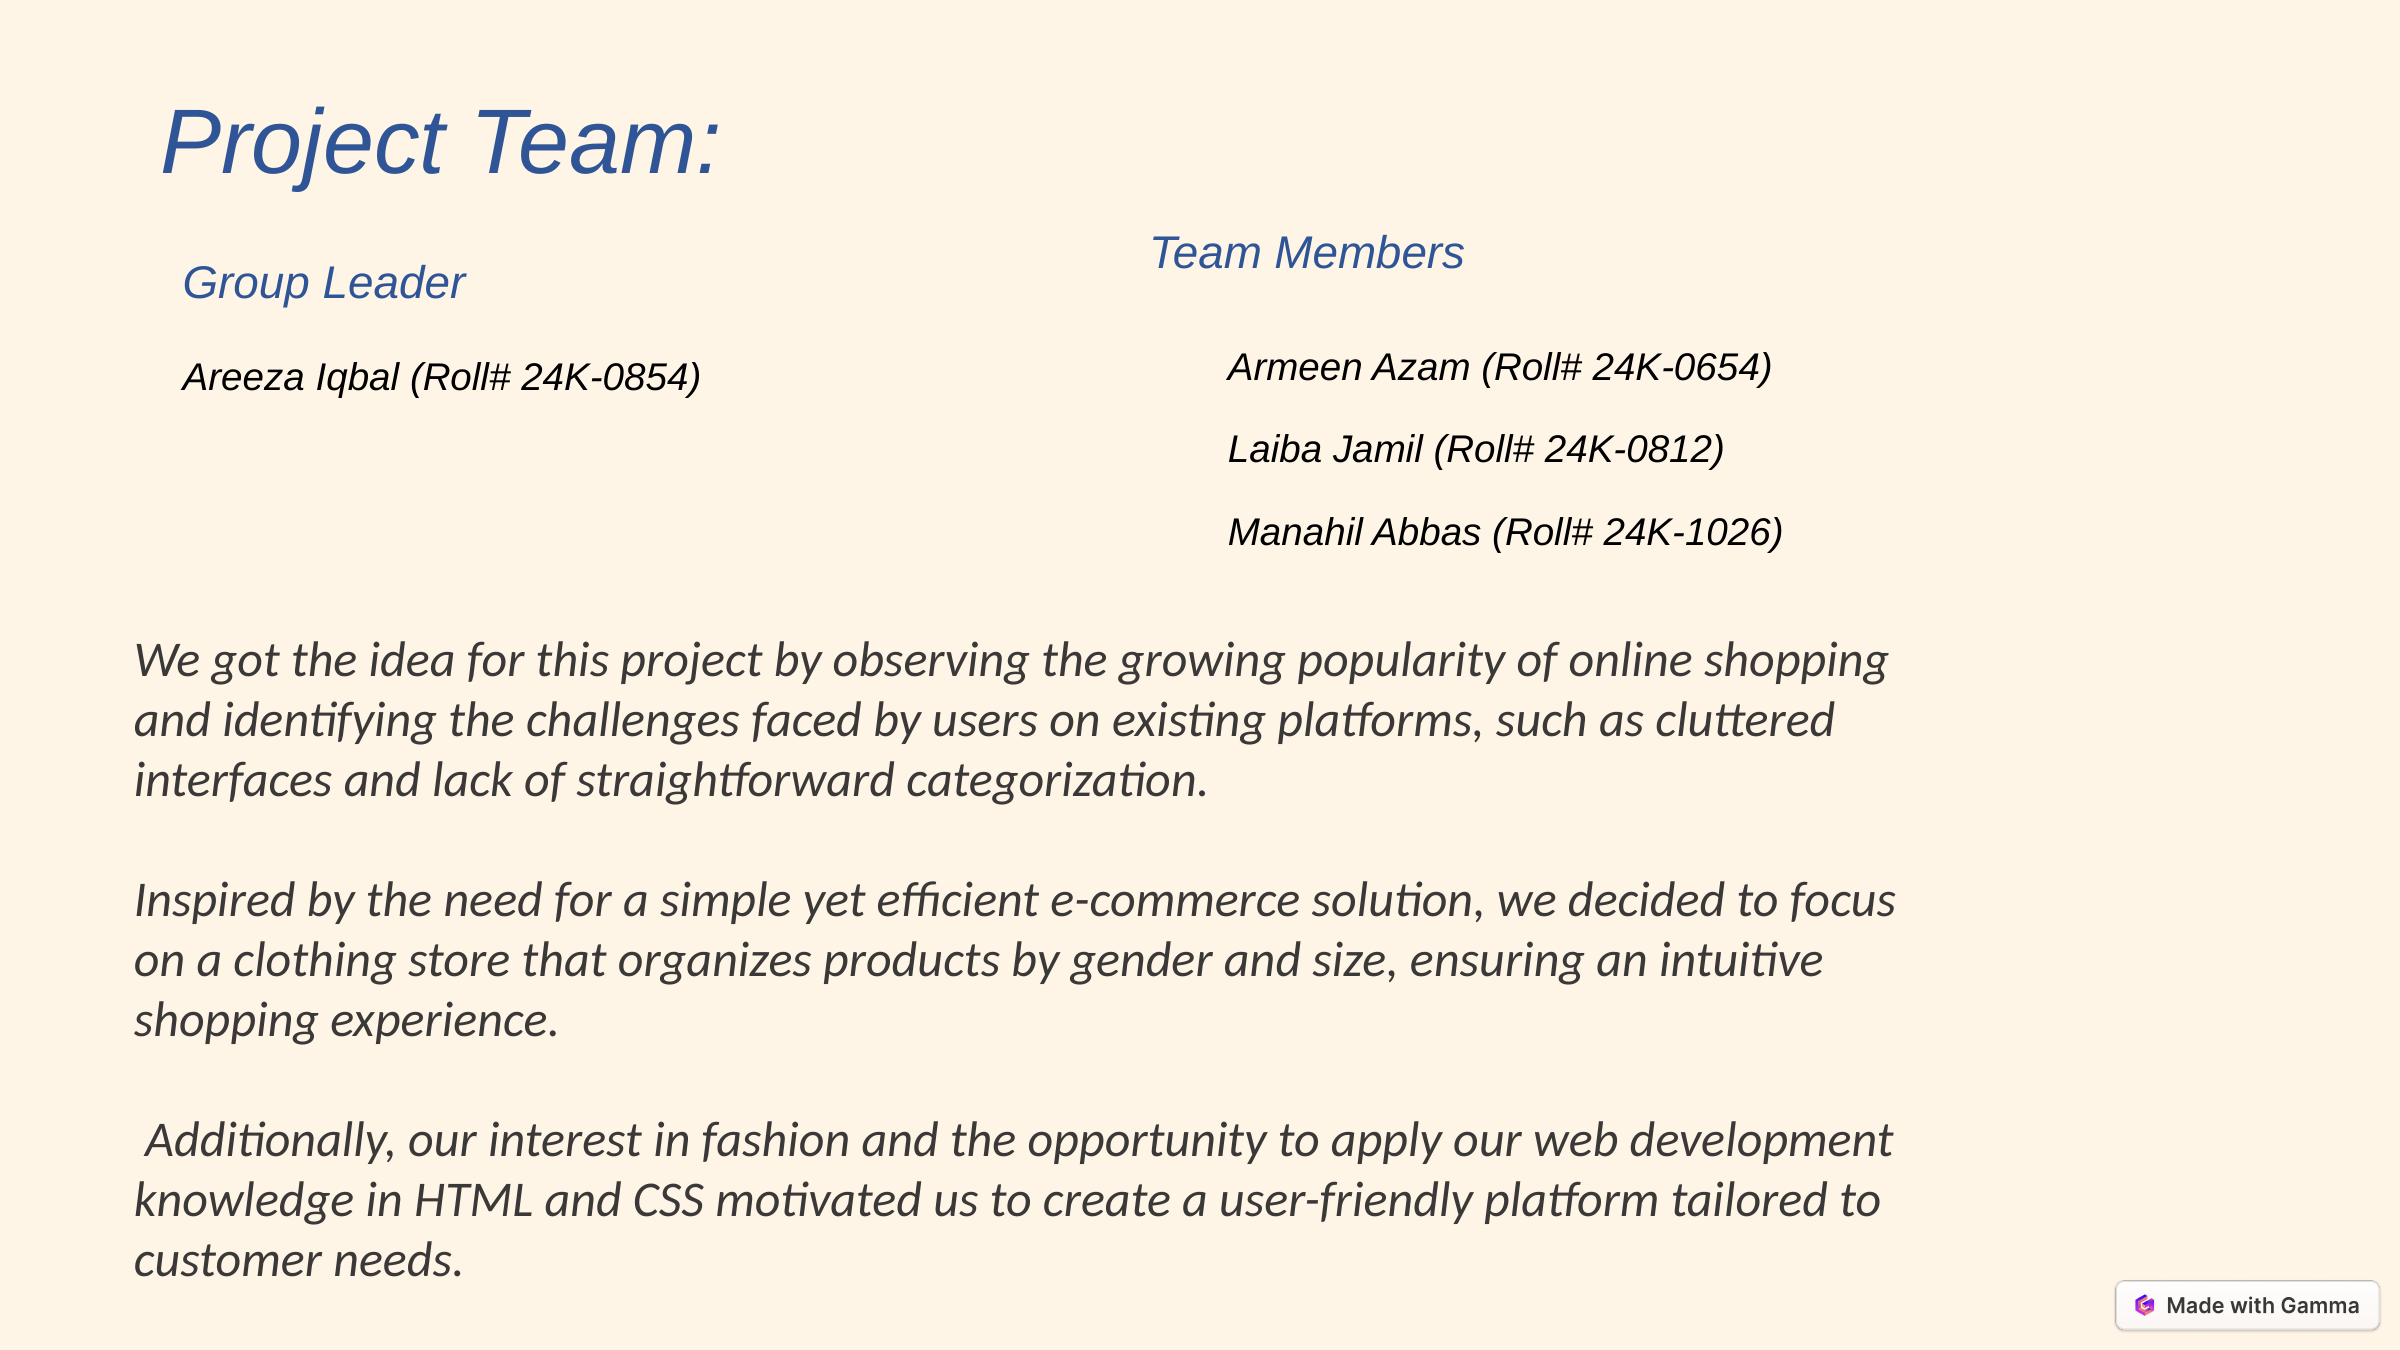

Project Team:
Team Members
Group Leader
Armeen Azam (Roll# 24K-0654)
Areeza Iqbal (Roll# 24K-0854)
Laiba Jamil (Roll# 24K-0812)
Manahil Abbas (Roll# 24K-1026)
We got the idea for this project by observing the growing popularity of online shopping and identifying the challenges faced by users on existing platforms, such as cluttered interfaces and lack of straightforward categorization.

Inspired by the need for a simple yet efficient e-commerce solution, we decided to focus on a clothing store that organizes products by gender and size, ensuring an intuitive shopping experience.

 Additionally, our interest in fashion and the opportunity to apply our web development knowledge in HTML and CSS motivated us to create a user-friendly platform tailored to customer needs.